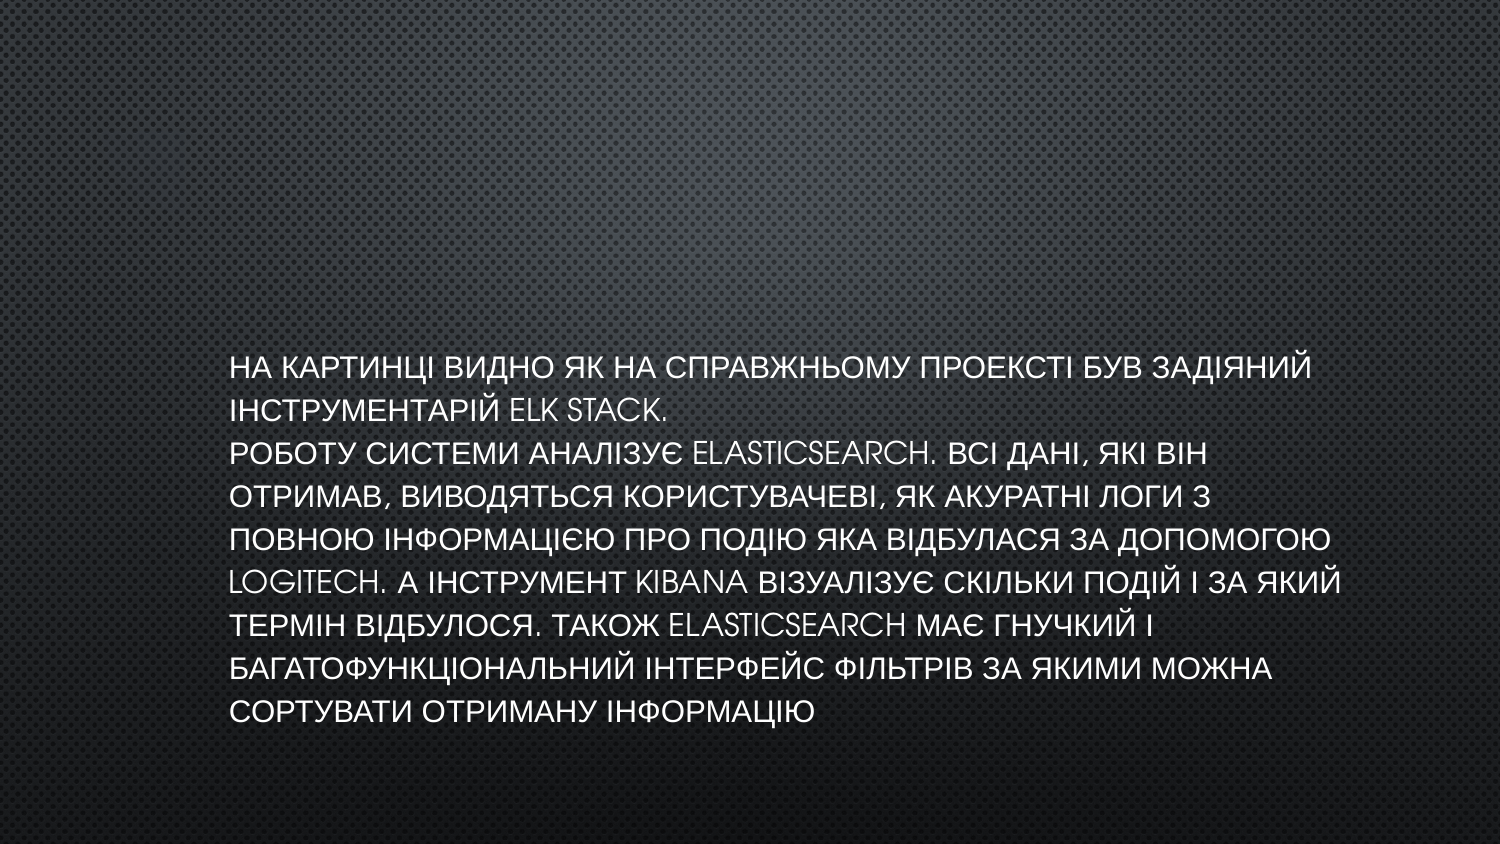

#
На картинці видно як на справжньому проексті був задіяний інструментарій ELK Stack.
Роботу системи аналізує Elasticsearch. Всі дані, які він отримав, виводяться користувачеві, як акуратні логи з повною інформацією про подію яка відбулася за допомогою Logitech. А інструмент Kibana візуалізує скільки подій і за який термін відбулося. Також Elasticsearch має гнучкий і багатофункціональний інтерфейс фільтрів за якими можна сортувати отриману інформацію